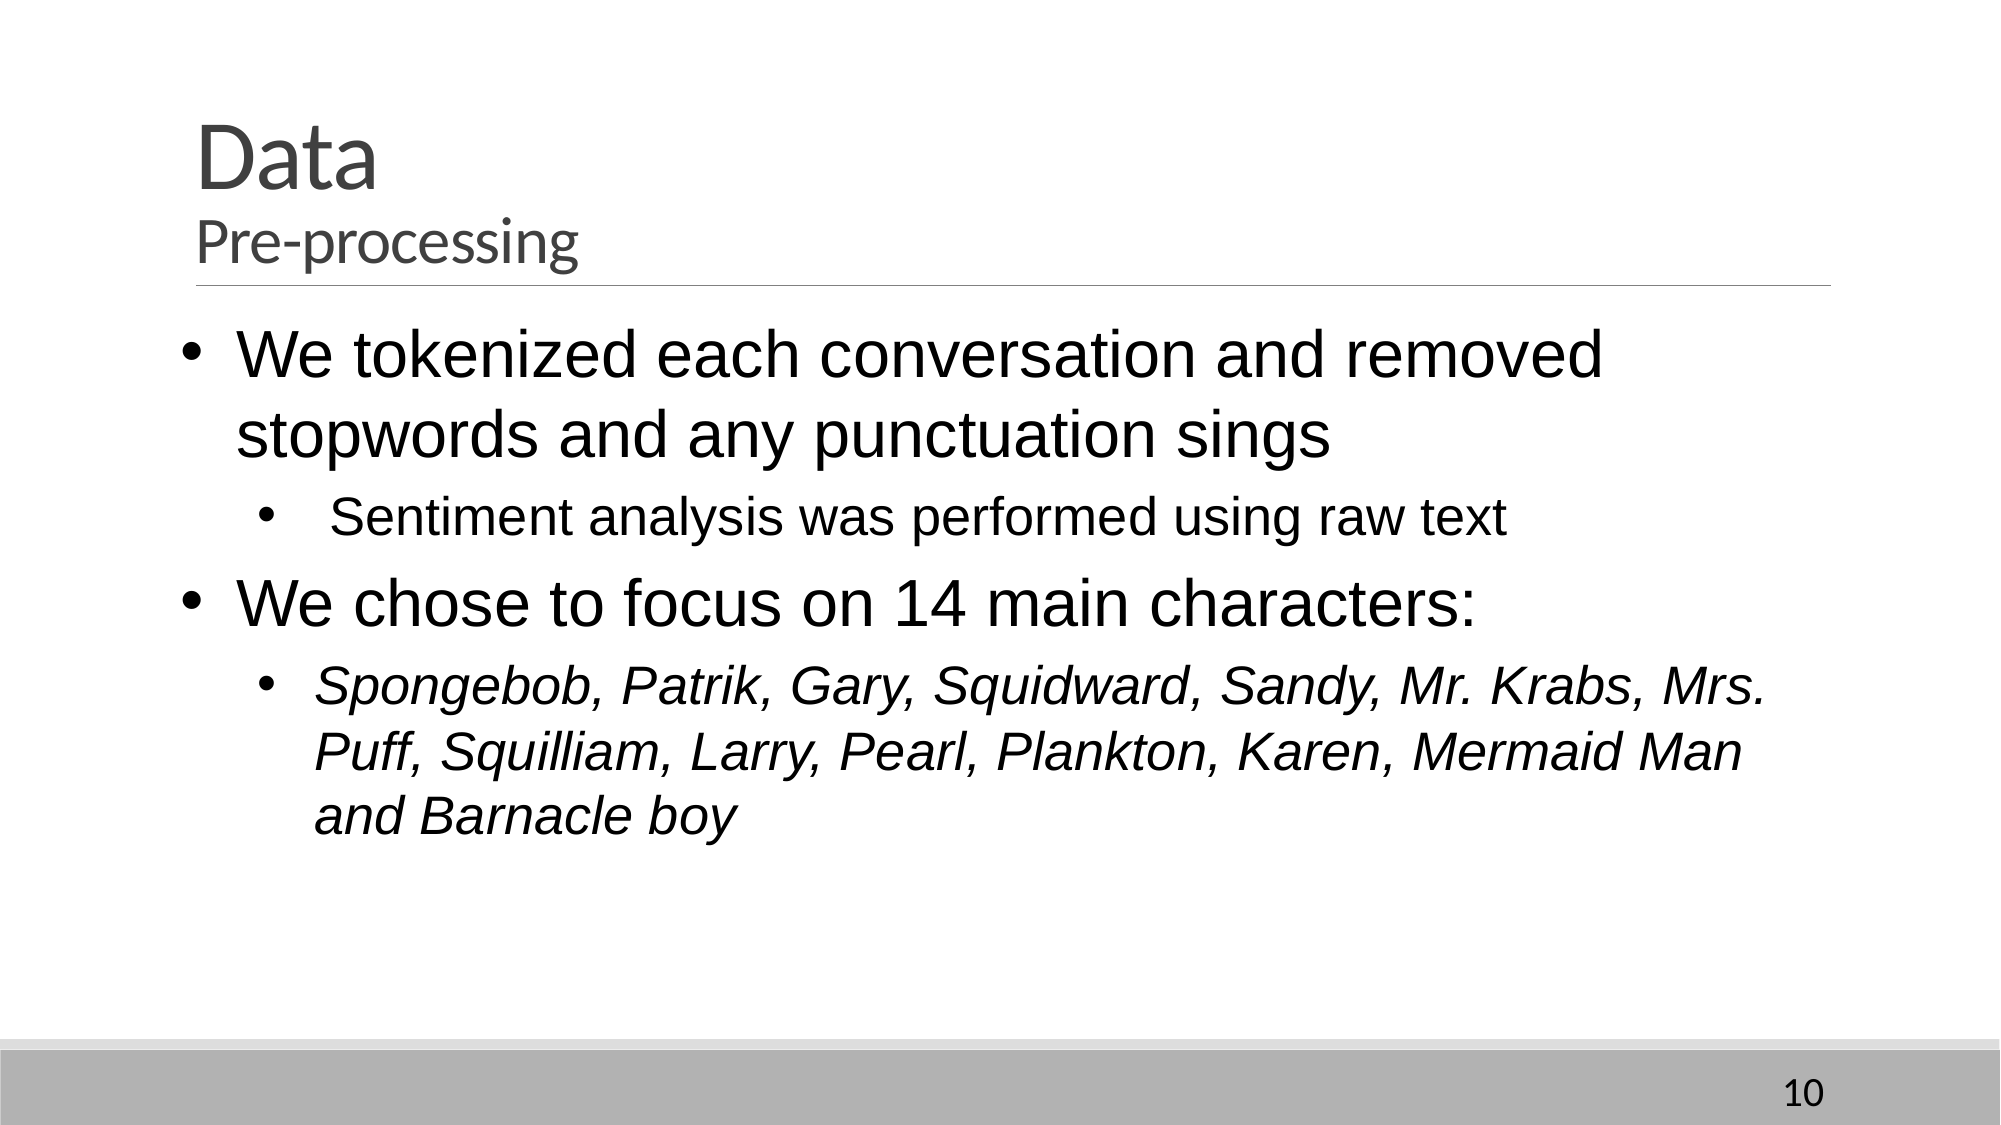

# Data Pre-processing
We tokenized each conversation and removed stopwords and any punctuation sings
 Sentiment analysis was performed using raw text
We chose to focus on 14 main characters:
Spongebob, Patrik, Gary, Squidward, Sandy, Mr. Krabs, Mrs. Puff, Squilliam, Larry, Pearl, Plankton, Karen, Mermaid Man and Barnacle boy

10